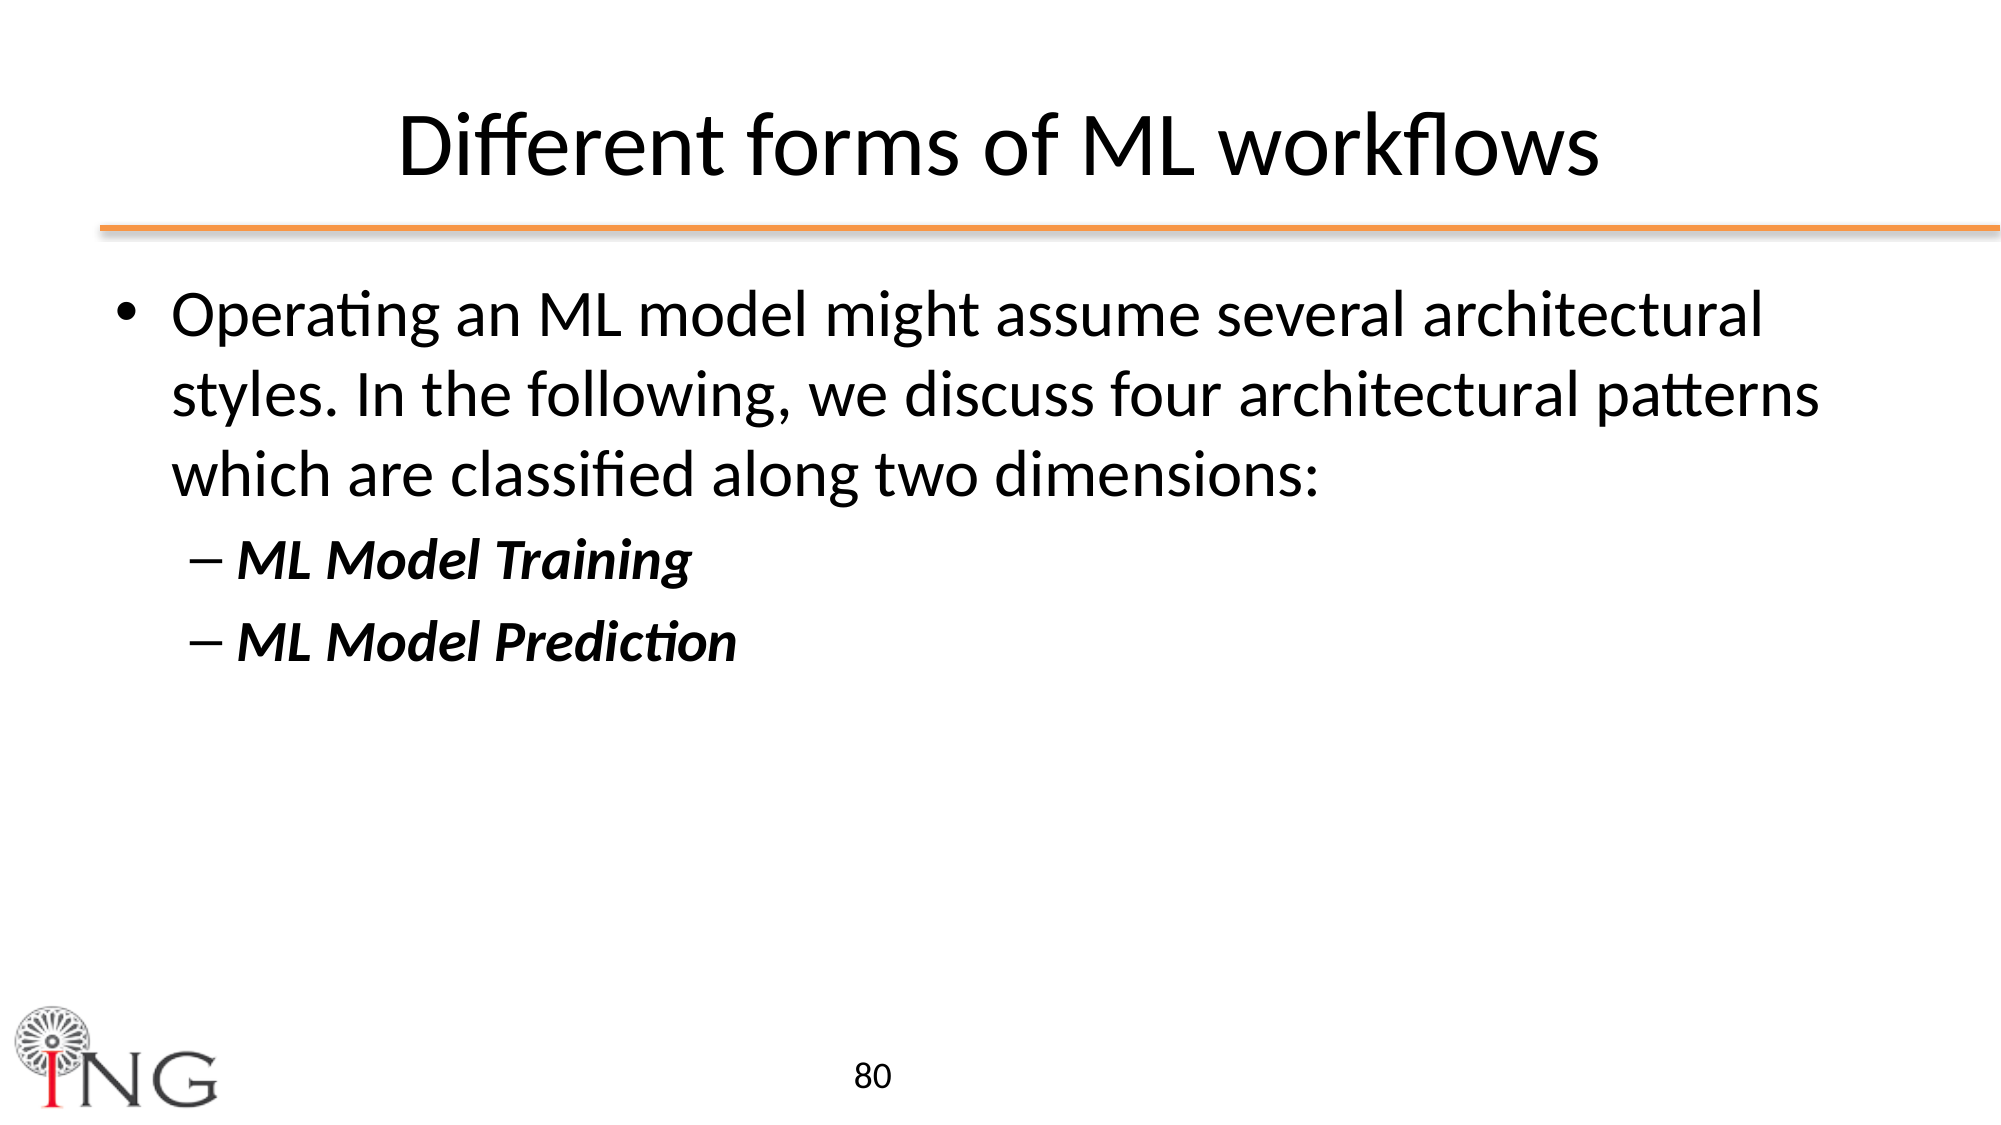

# Different forms of ML workflows
Operating an ML model might assume several architectural styles. In the following, we discuss four architectural patterns which are classified along two dimensions:
ML Model Training
ML Model Prediction
80